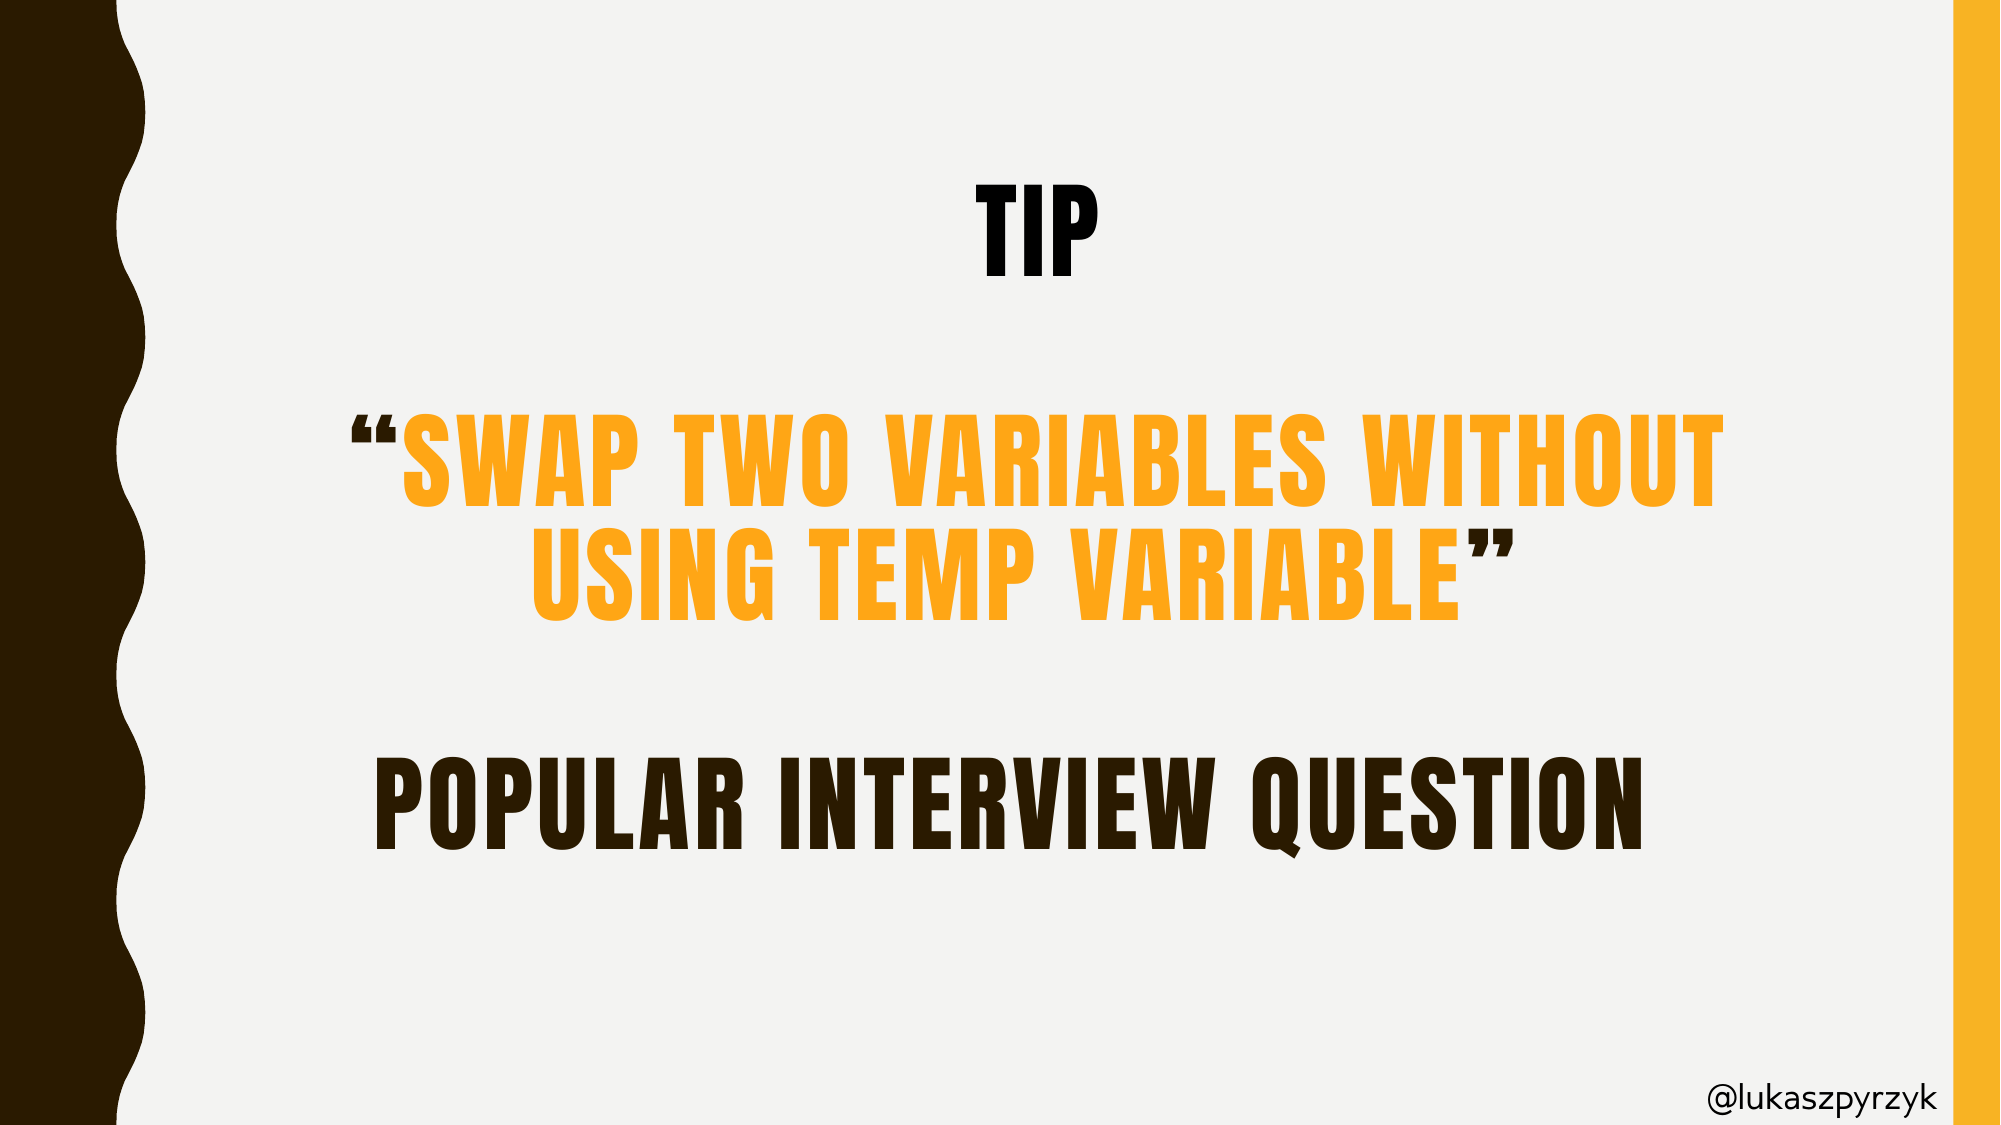

# TIP “Swap two variables without using temp variable” popular interview question
@lukaszpyrzyk